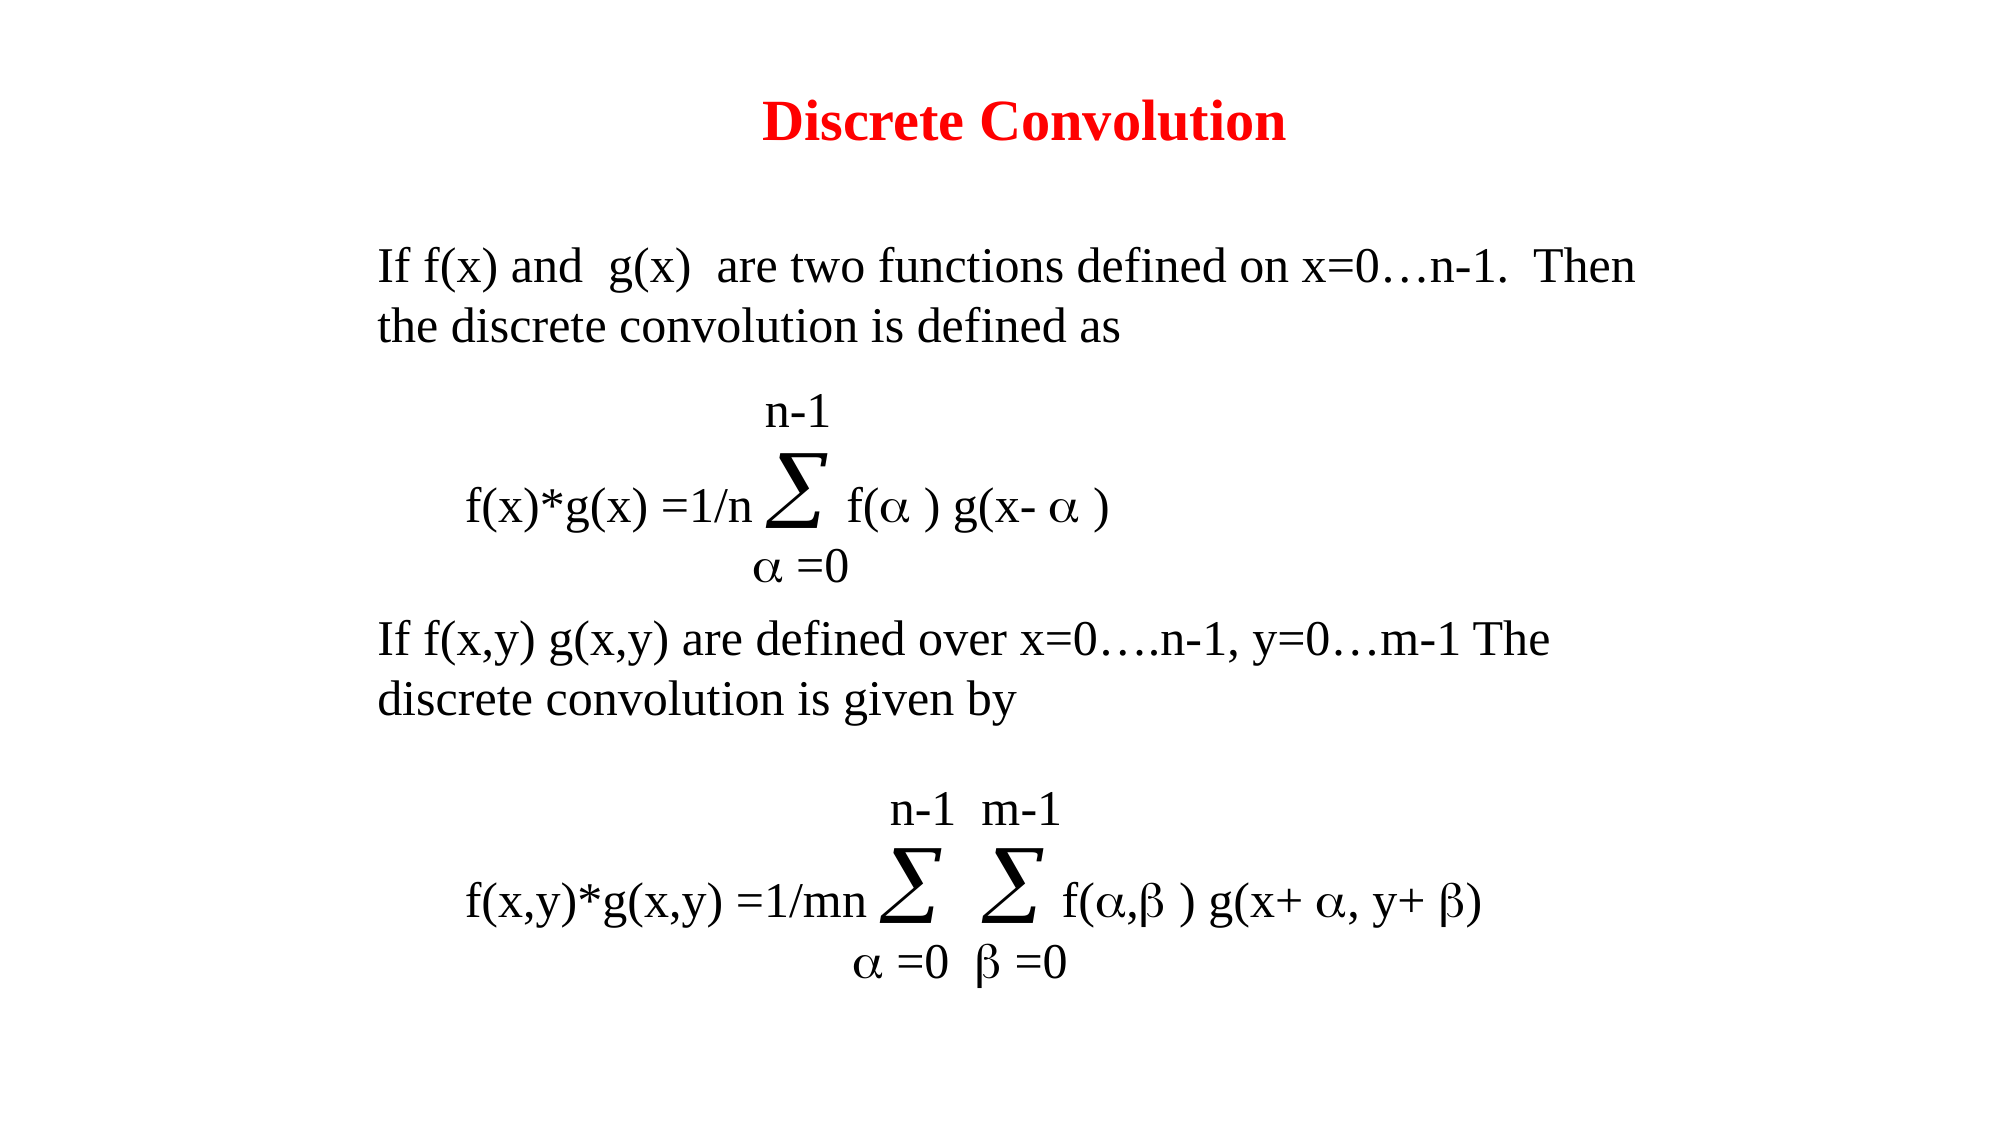

Discrete Convolution
If f(x) and  g(x)  are two functions defined on x=0…n-1.  Then the discrete convolution is defined as
                               n-1
       f(x)*g(x) =1/n ∑ f(α ) g(x- α )
                              α =0
If f(x,y) g(x,y) are defined over x=0….n-1, y=0…m-1 The discrete convolution is given by

                                         n-1  m-1
       f(x,y)*g(x,y) =1/mn ∑   ∑ f(α,β ) g(x+ α, y+ β)
                                      α =0  β =0